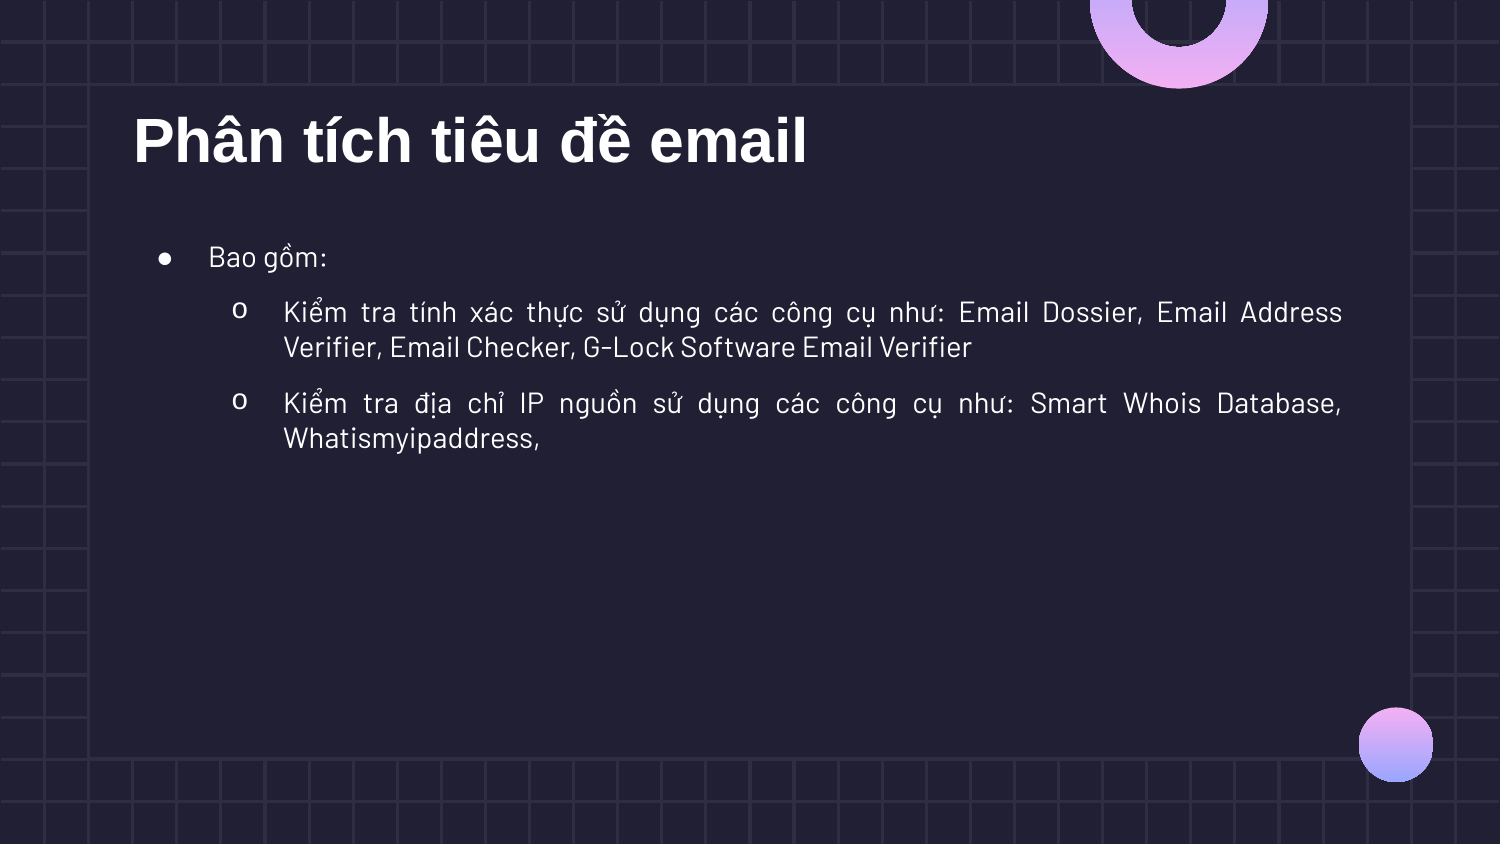

# Phân tích tiêu đề email
Bao gồm:
Kiểm tra tính xác thực sử dụng các công cụ như: Email Dossier, Email Address Verifier, Email Checker, G-Lock Software Email Verifier
Kiểm tra địa chỉ IP nguồn sử dụng các công cụ như: Smart Whois Database, Whatismyipaddress,